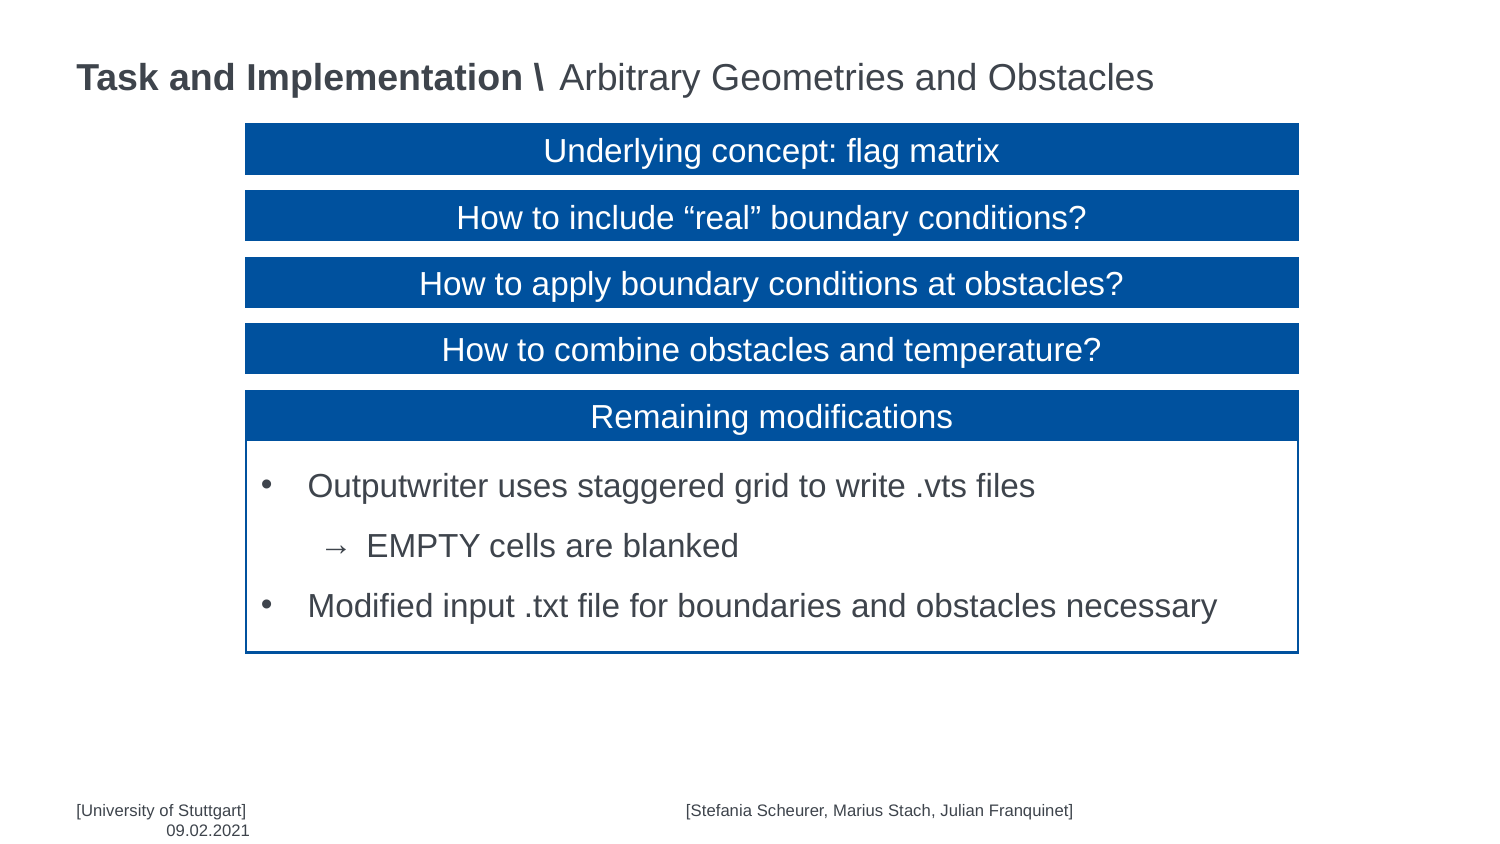

# Task and Implementation \
Arbitrary Geometries and Obstacles
Underlying concept: flag matrix
How to include “real” boundary conditions?
How to apply boundary conditions at obstacles?
How to combine obstacles and temperature?
Remaining modifications
Outputwriter uses staggered grid to write .vts files
EMPTY cells are blanked
Modified input .txt file for boundaries and obstacles necessary
[University of Stuttgart]			  [Stefania Scheurer, Marius Stach, Julian Franquinet]		 	                    09.02.2021